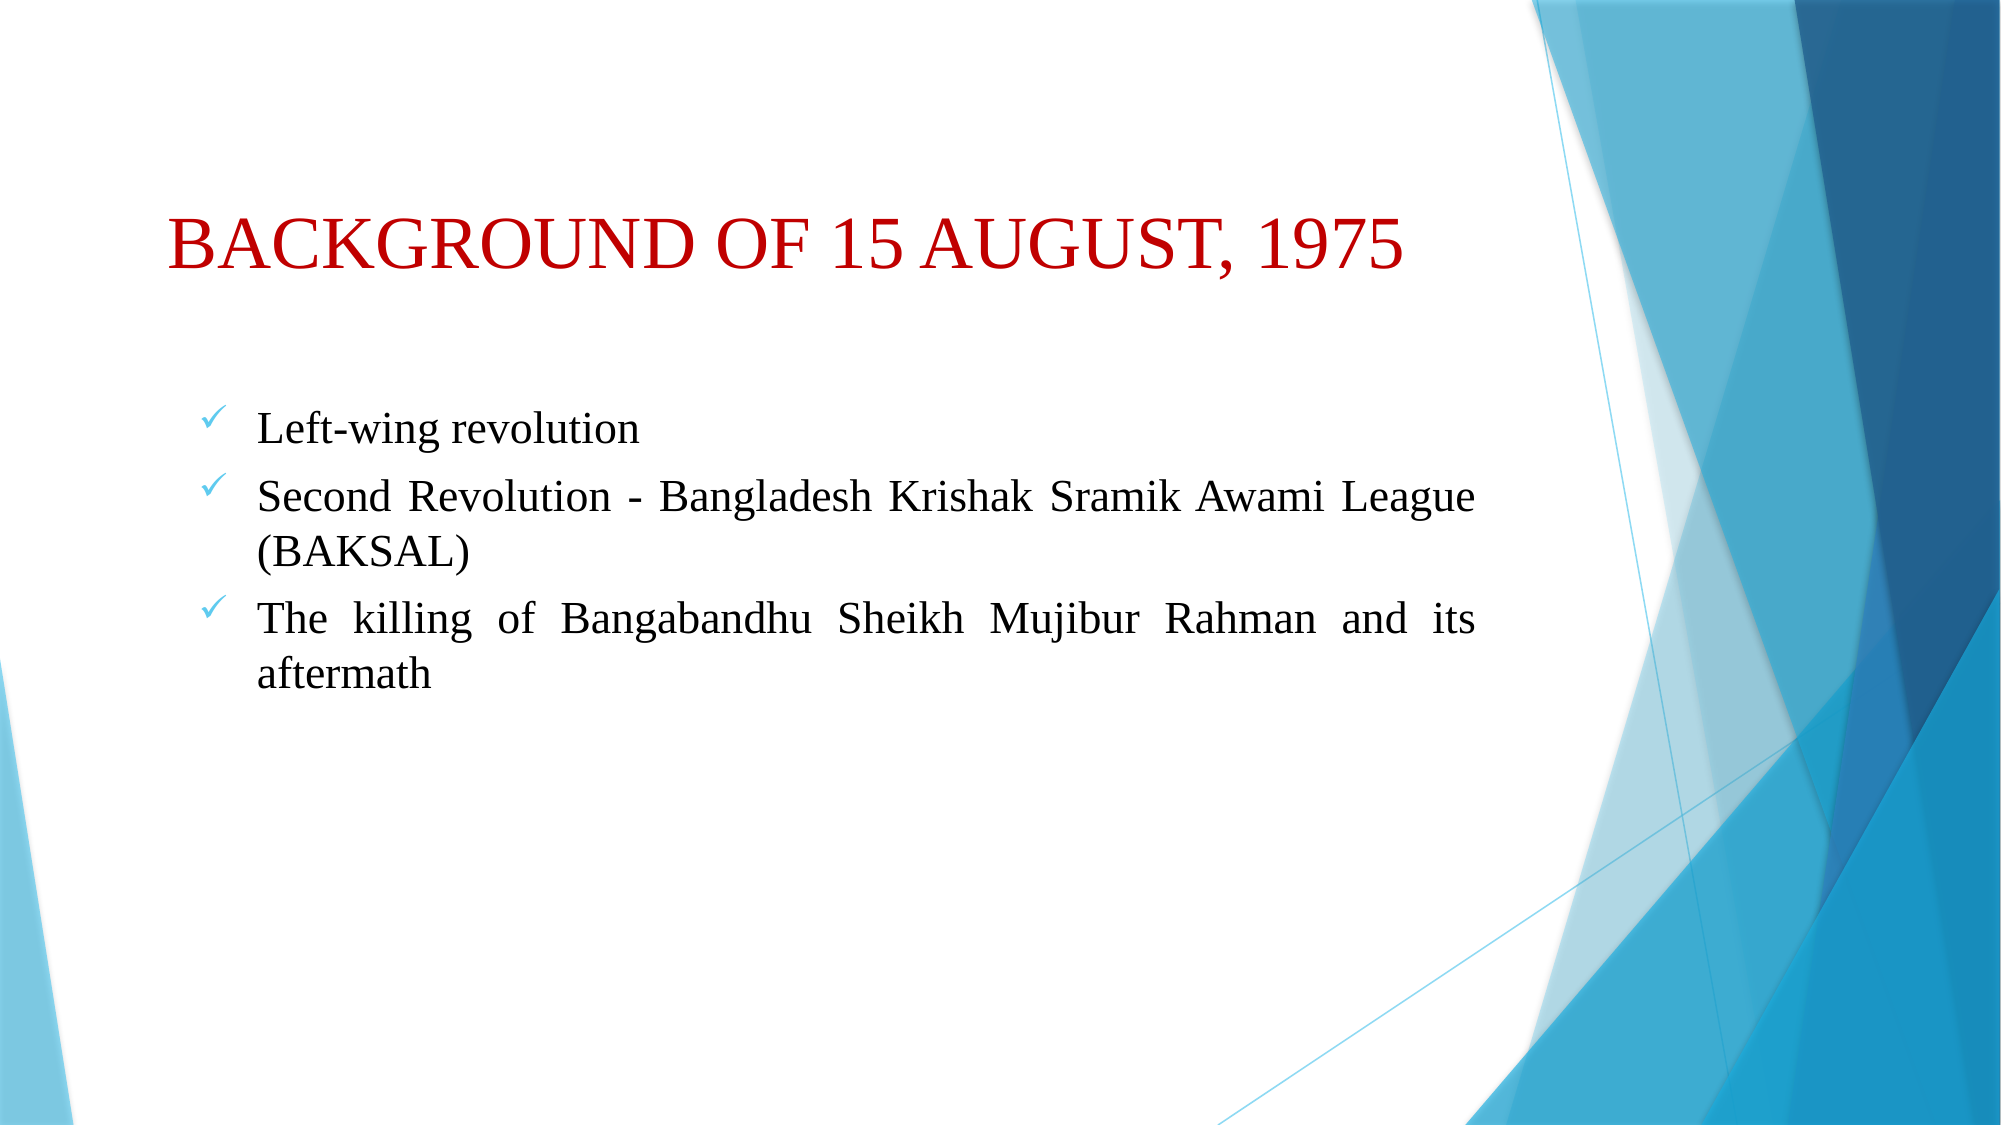

# BACKGROUND OF 15 AUGUST, 1975
Left-wing revolution
Second Revolution - Bangladesh Krishak Sramik Awami League (BAKSAL)
The killing of Bangabandhu Sheikh Mujibur Rahman and its aftermath